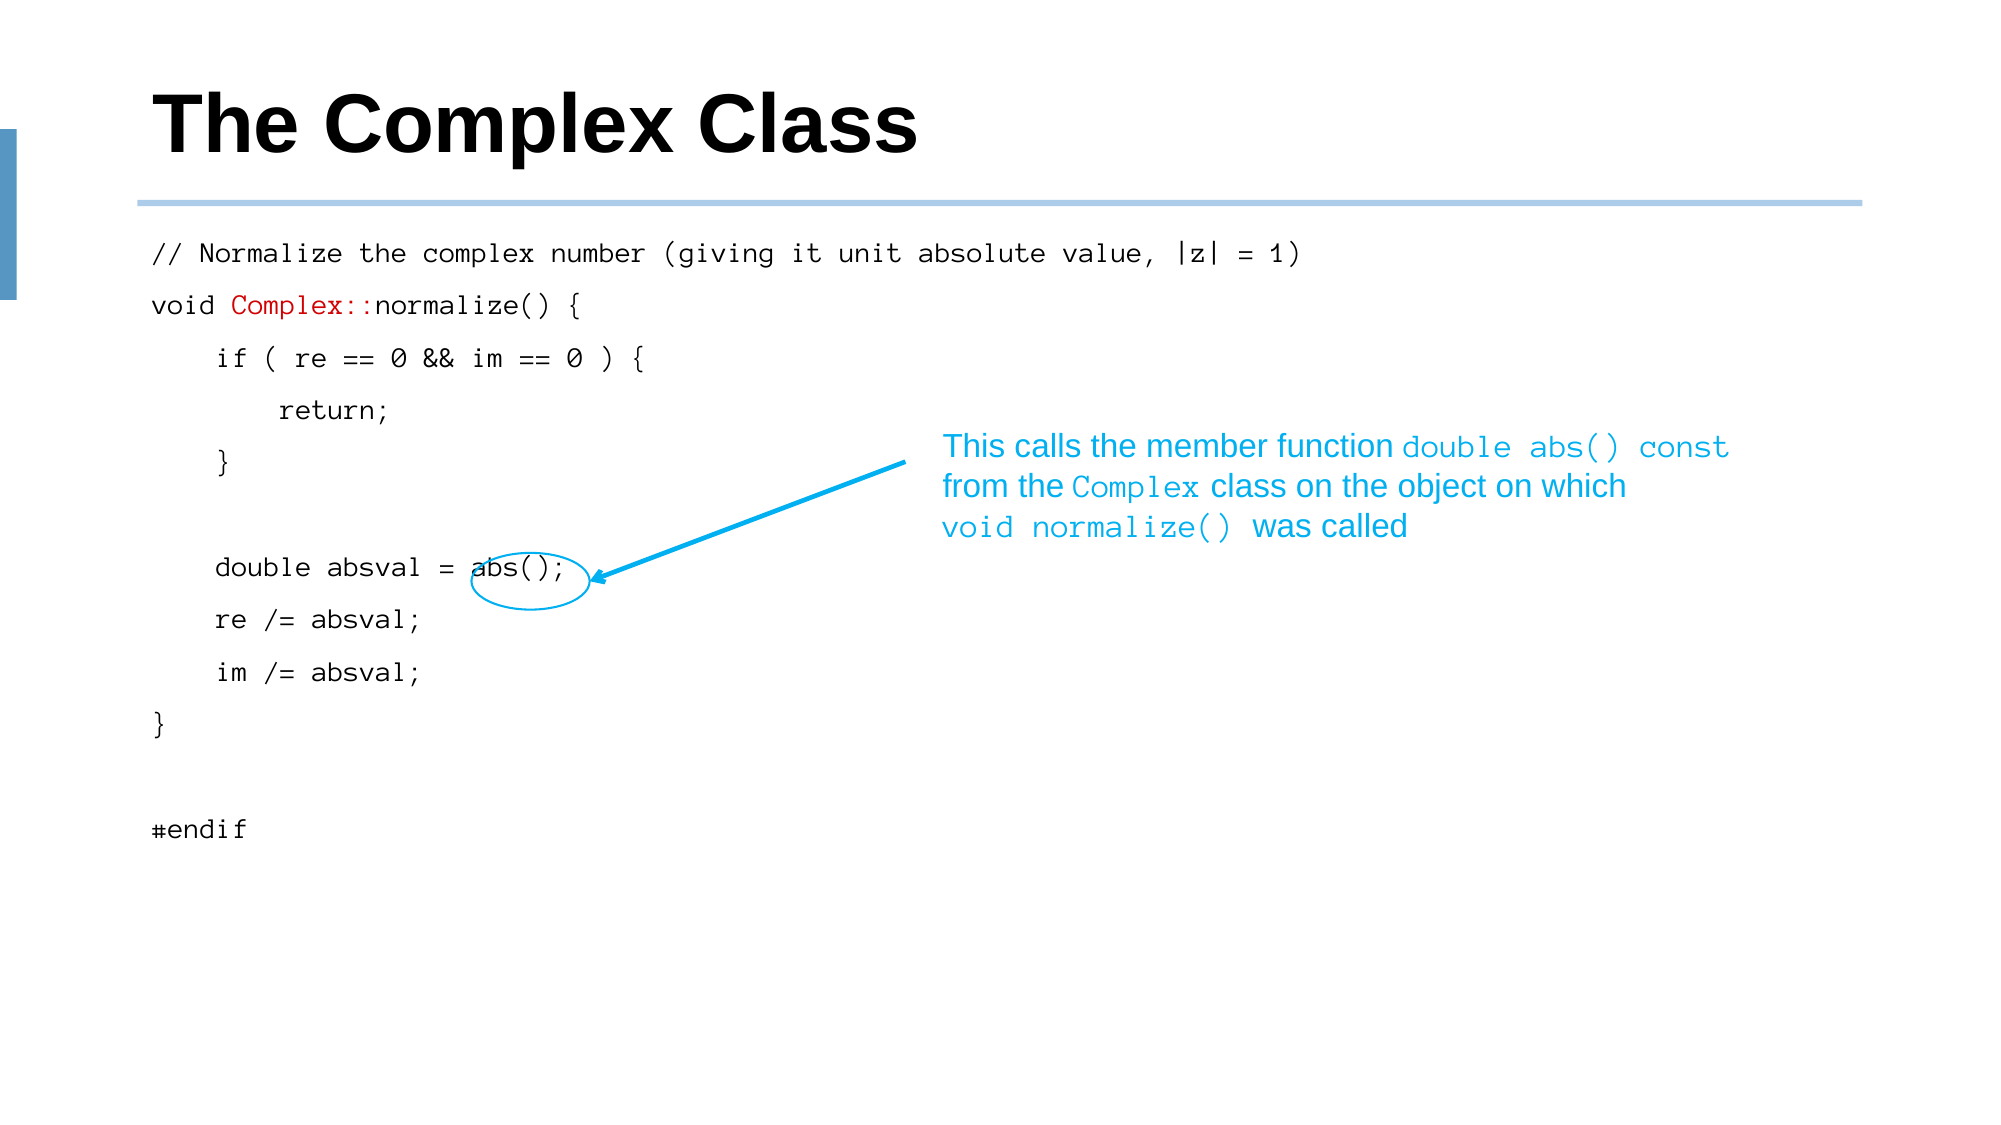

# The Complex Class
// Normalize the complex number (giving it unit absolute value, |z| = 1)
void Complex::normalize() {
    if ( re == 0 && im == 0 ) {
        return;
    }

    double absval = abs();
    re /= absval;
    im /= absval;
}

#endif
This calls the member function double abs() const
from the Complex class on the object on which
void normalize() was called